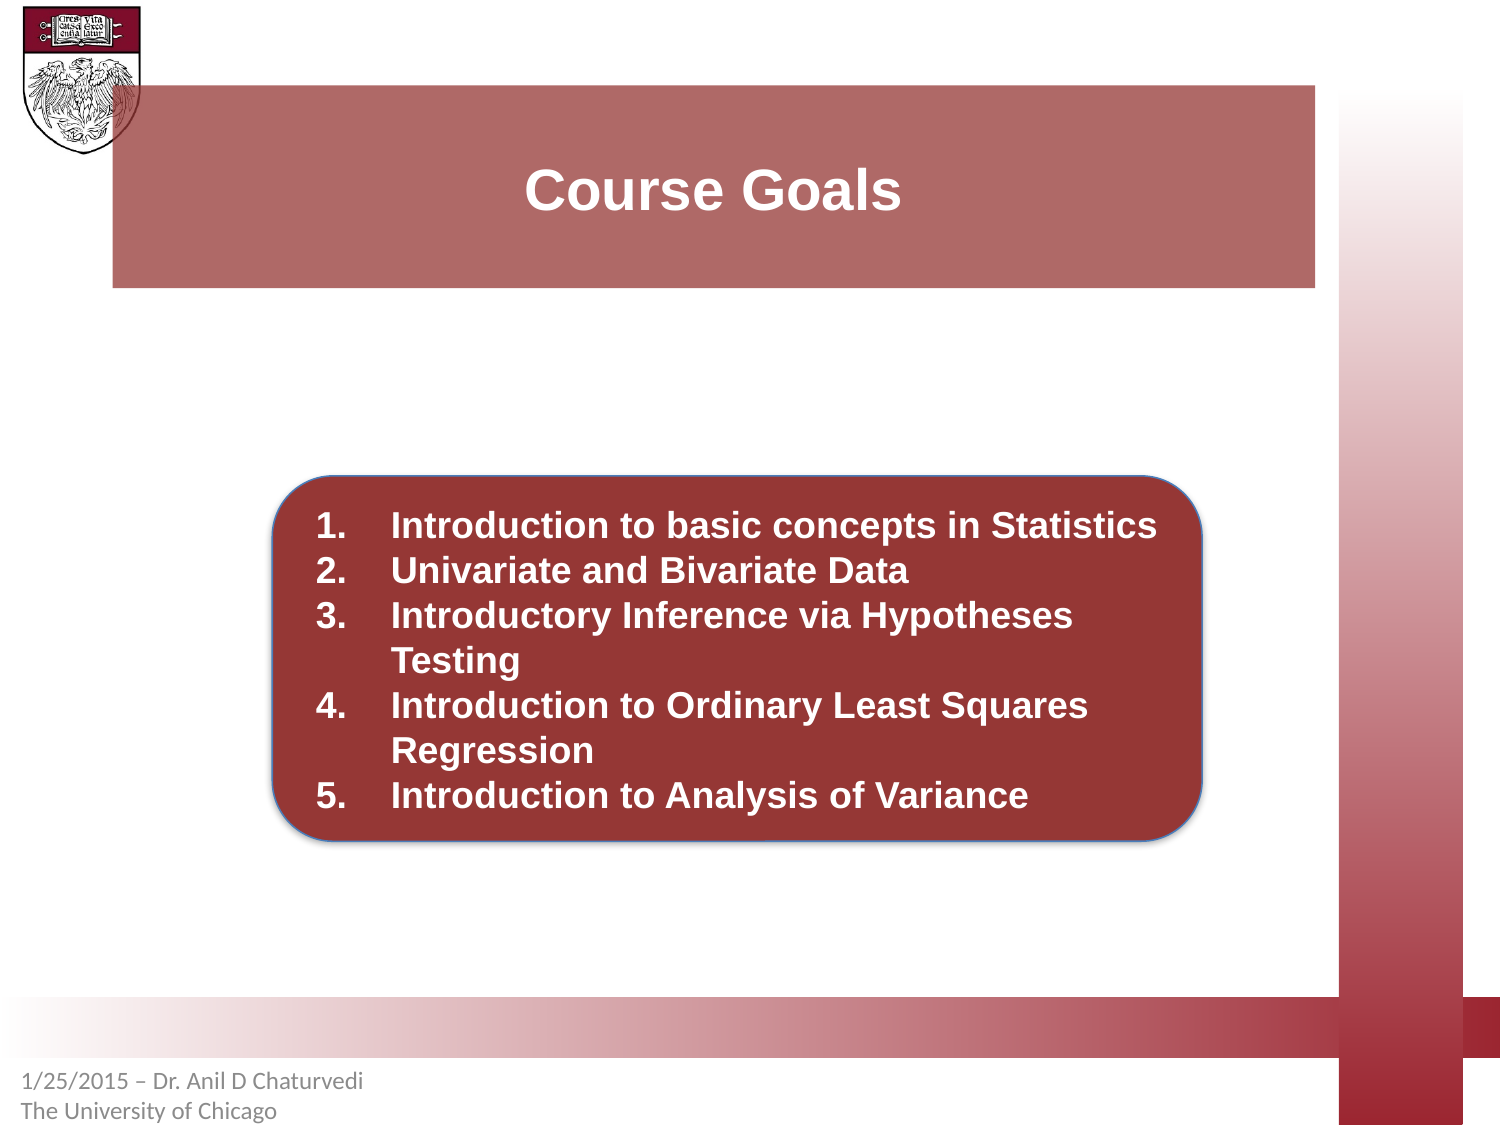

# Course Goals
Introduction to basic concepts in Statistics
Univariate and Bivariate Data
Introductory Inference via Hypotheses Testing
Introduction to Ordinary Least Squares Regression
Introduction to Analysis of Variance
1/25/2015 – Dr. Anil D Chaturvedi The University of Chicago